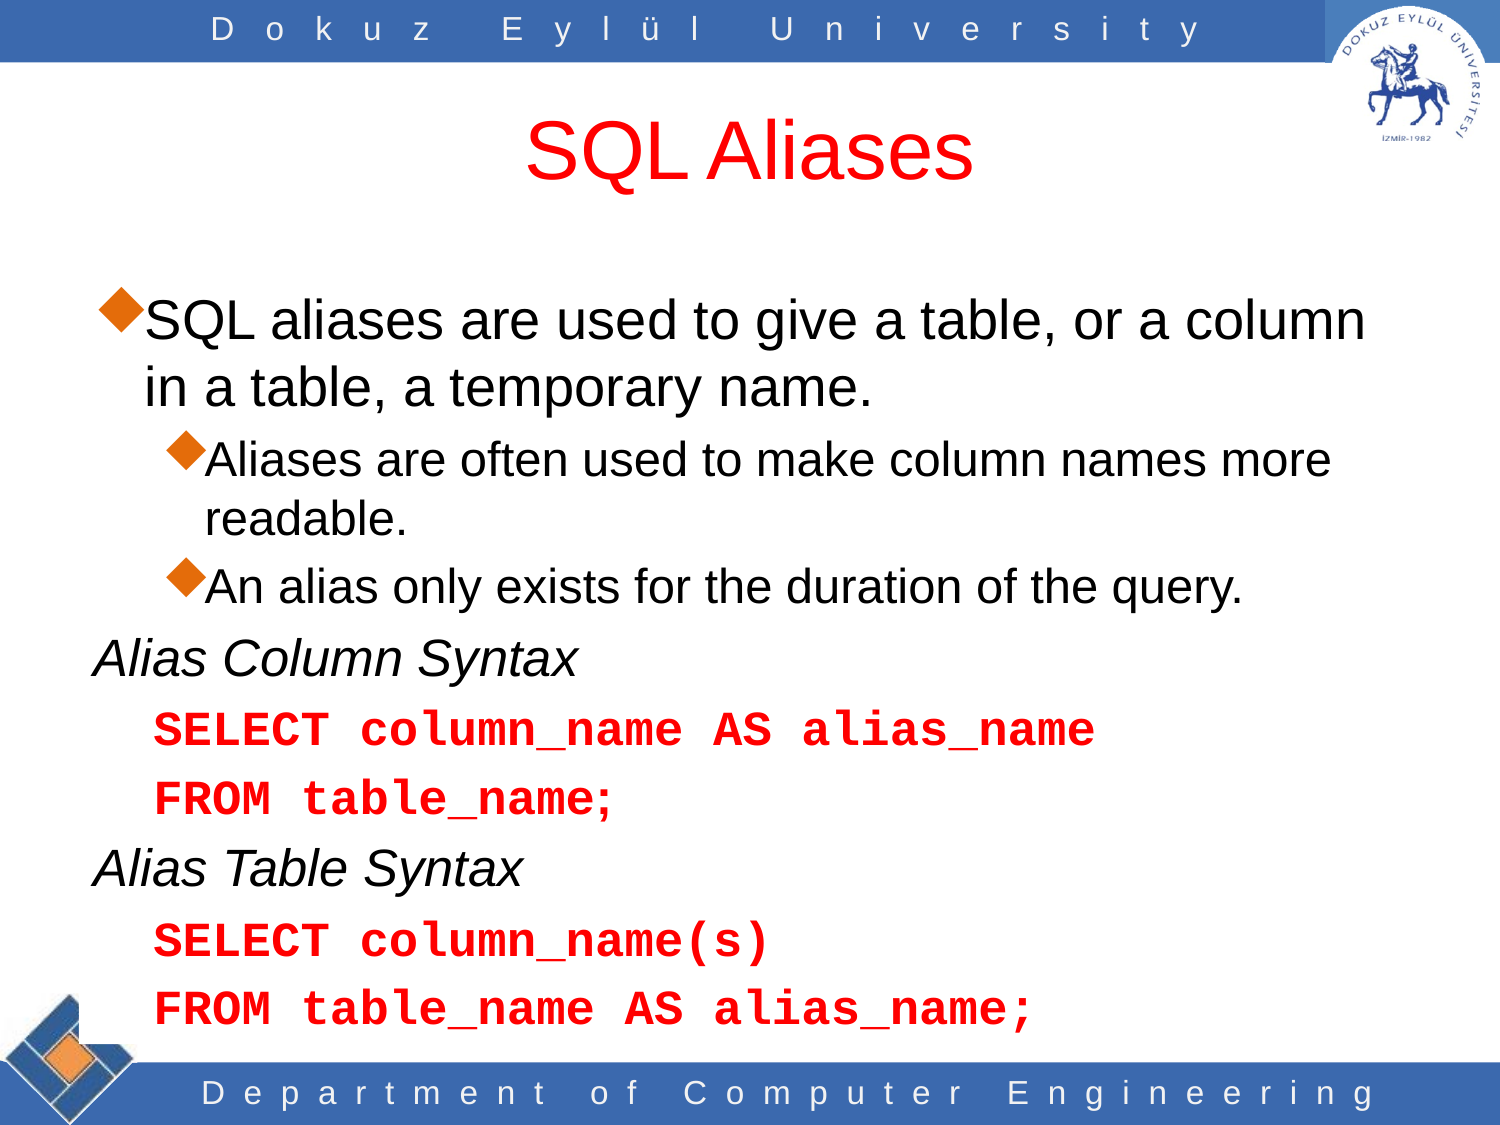

# SQL Aliases
SQL aliases are used to give a table, or a column in a table, a temporary name.
Aliases are often used to make column names more readable.
An alias only exists for the duration of the query.
Alias Column Syntax
SELECT column_name AS alias_name
FROM table_name;
Alias Table Syntax
SELECT column_name(s)
FROM table_name AS alias_name;